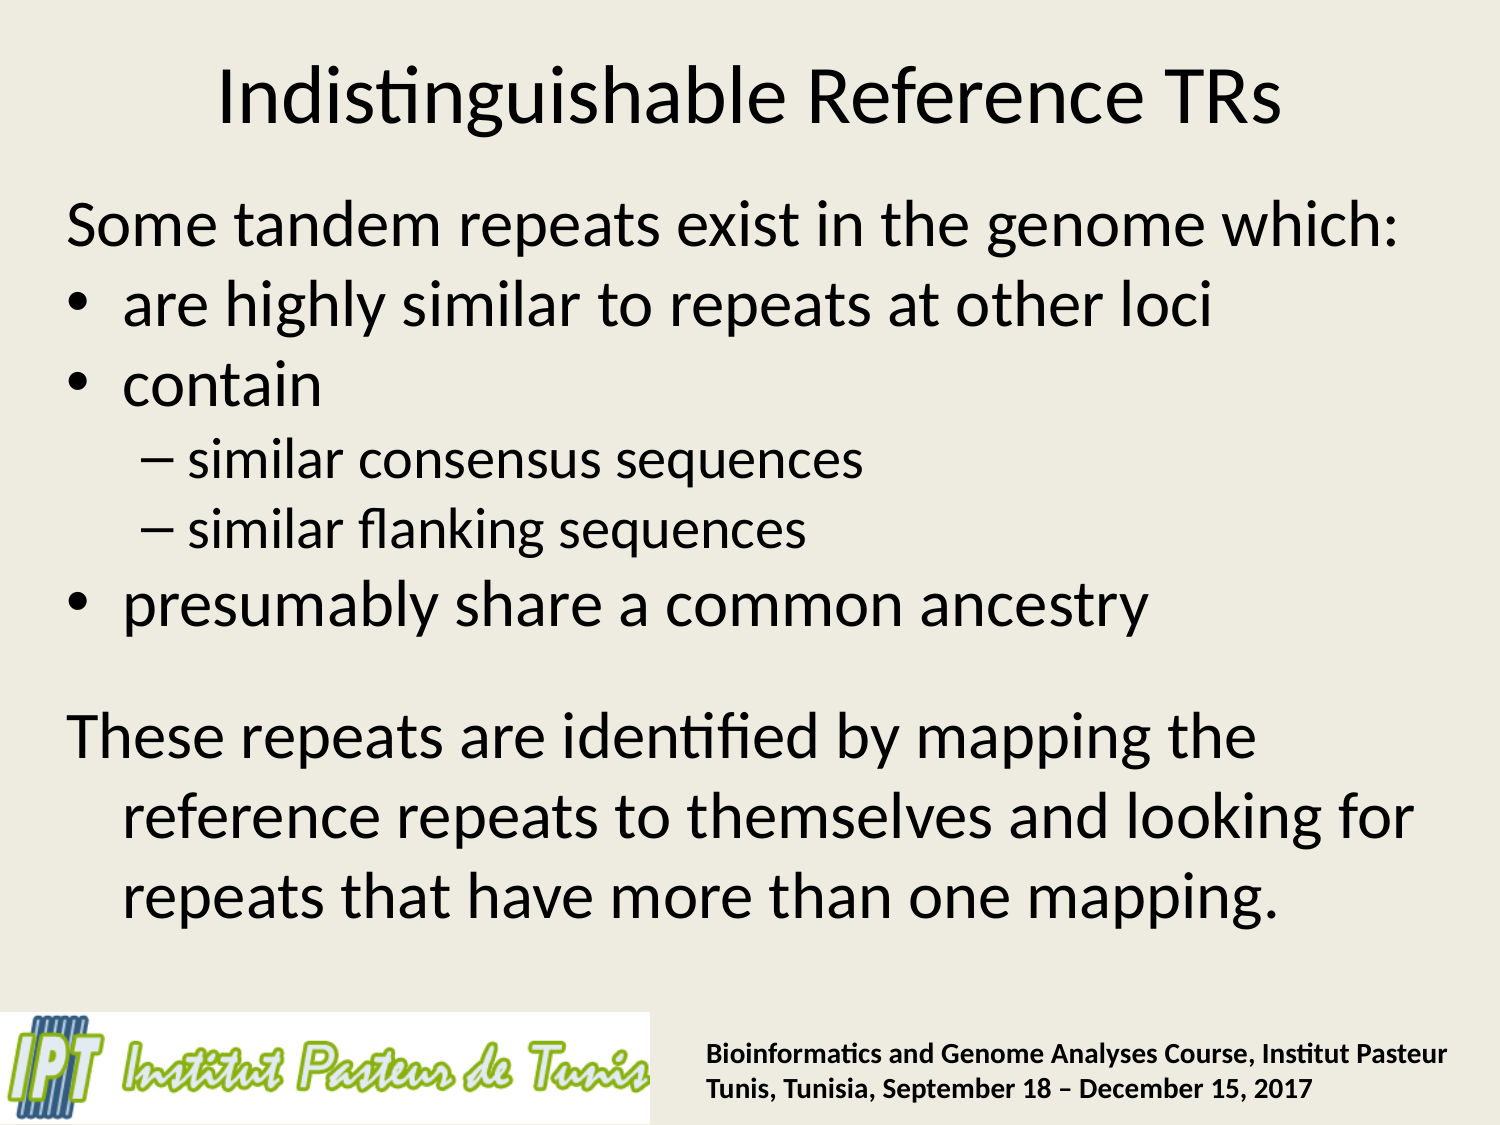

# Indistinguishable Reference TRs
Some tandem repeats exist in the genome which:
are highly similar to repeats at other loci
contain
similar consensus sequences
similar flanking sequences
presumably share a common ancestry

These repeats are identified by mapping the reference repeats to themselves and looking for repeats that have more than one mapping.